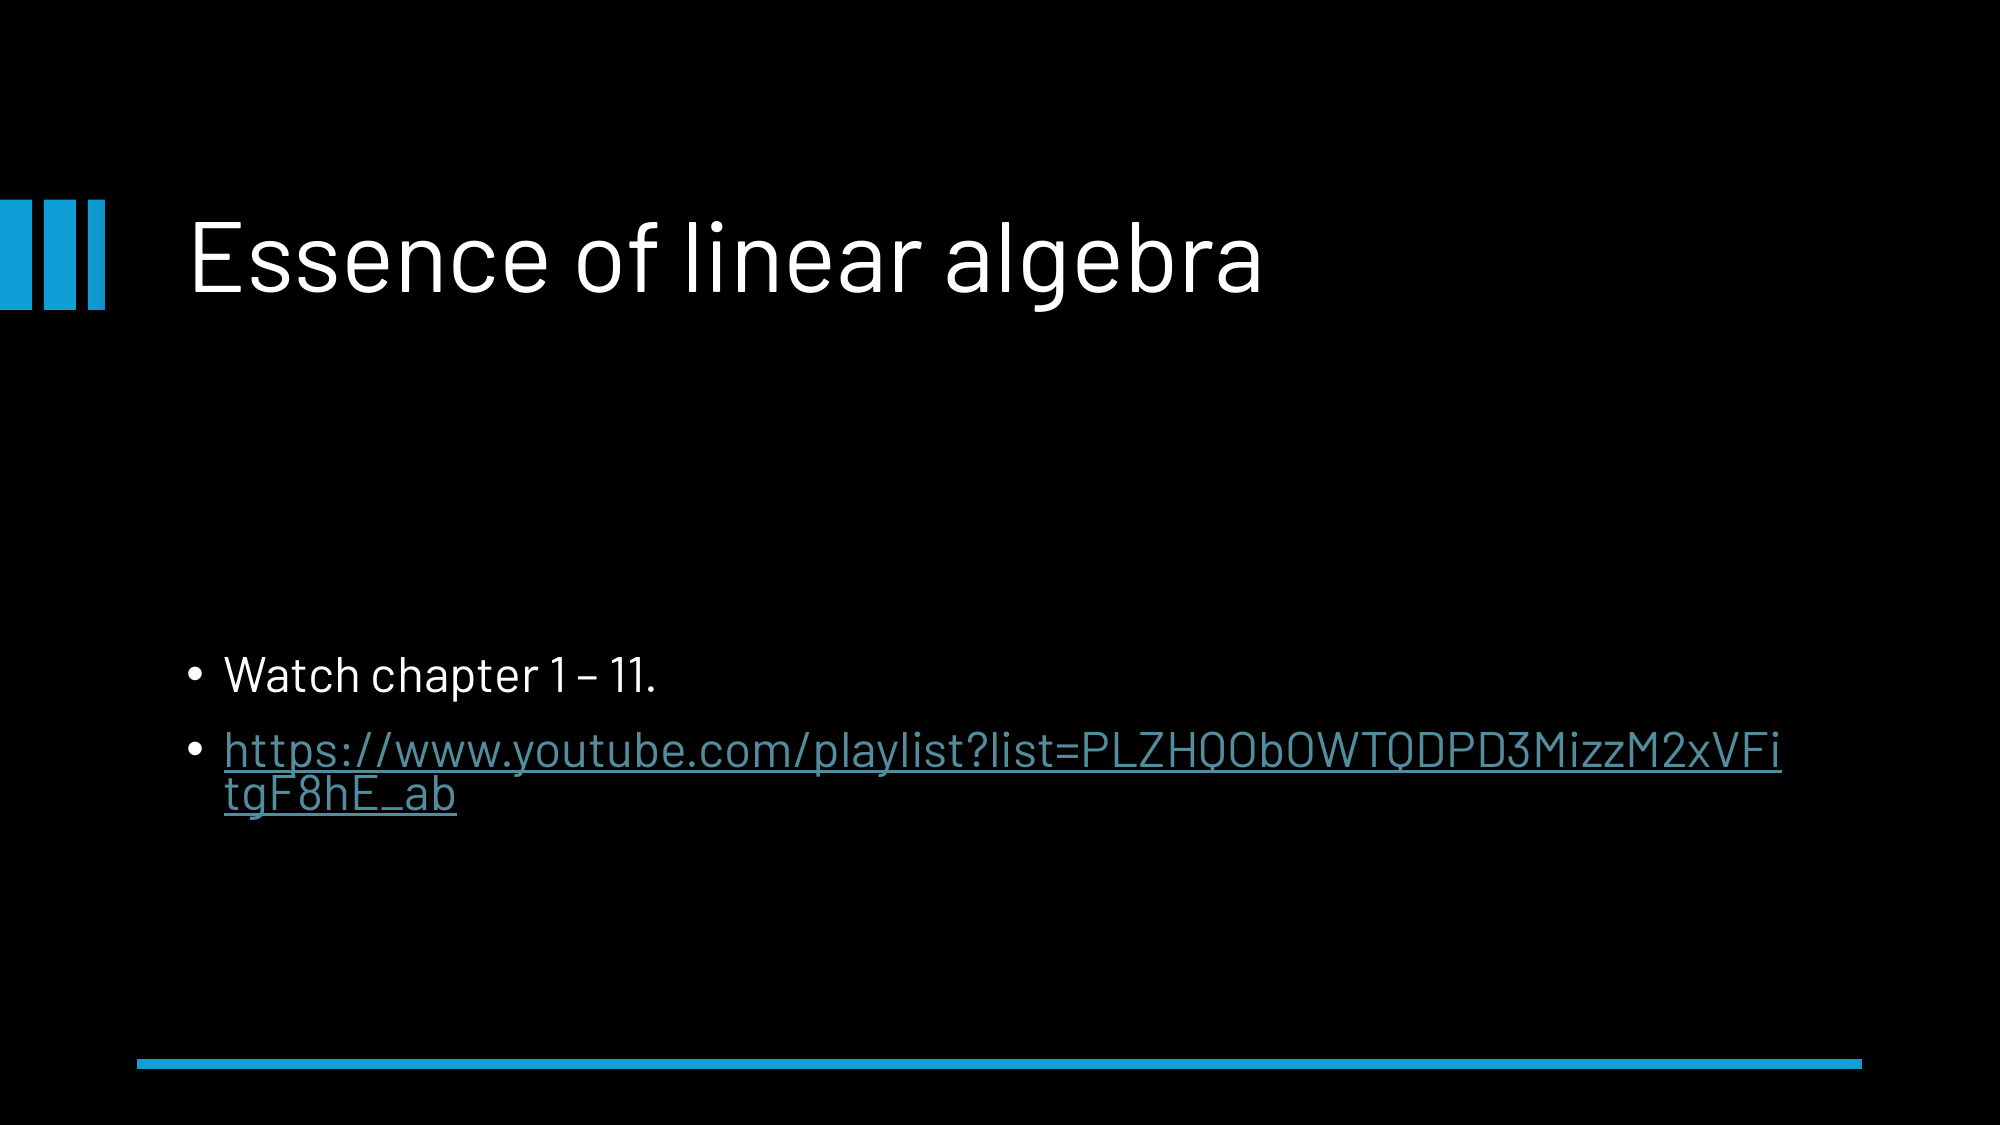

# Essence of linear algebra

Watch chapter 1 – 11.
https://www.youtube.com/playlist?list=PLZHQObOWTQDPD3MizzM2xVFitgF8hE_ab